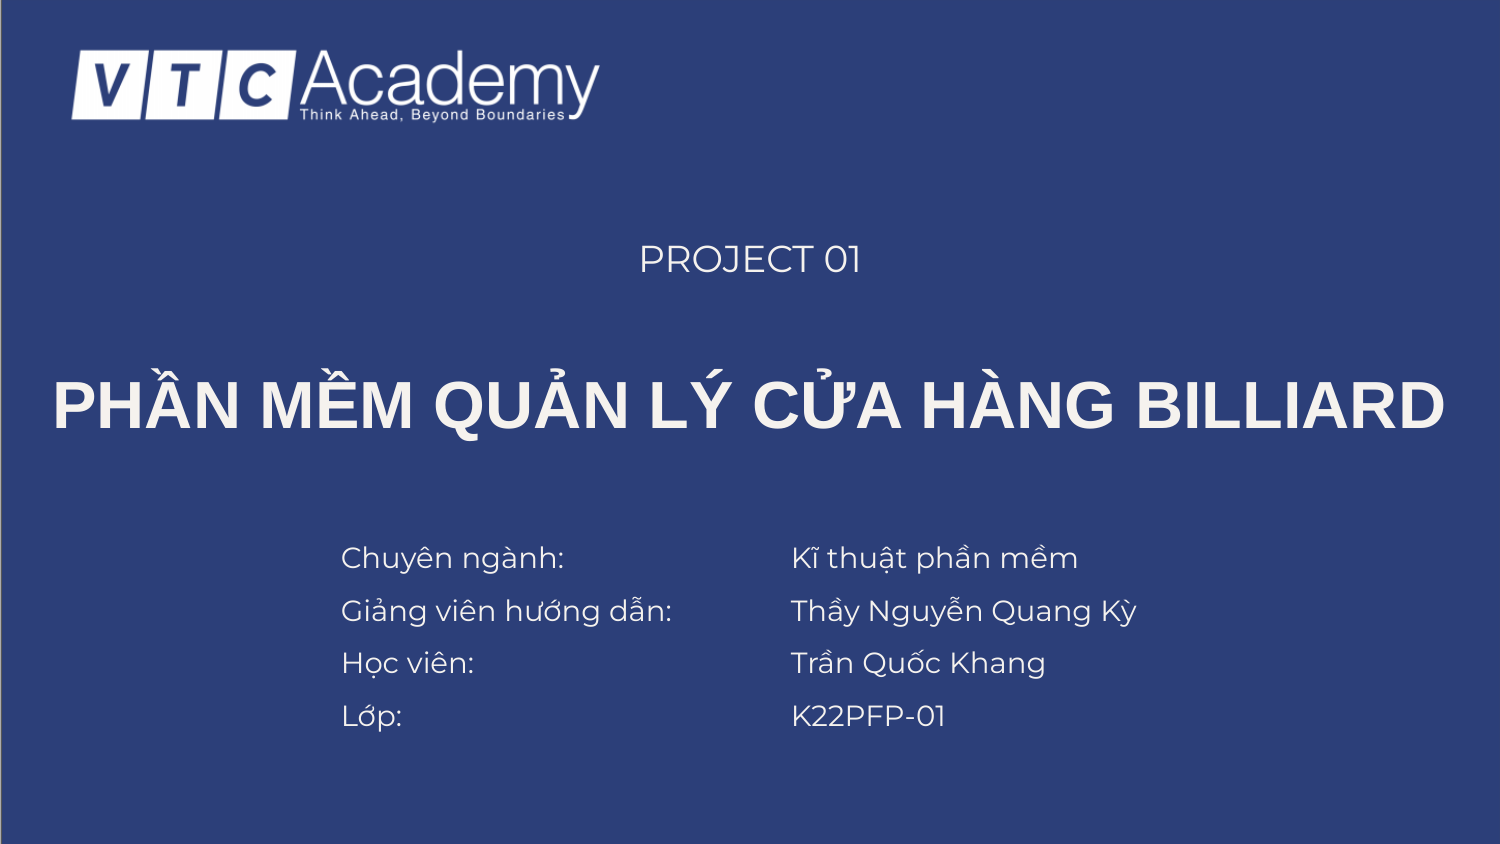

PROJECT 01
PHẦN MỀM QUẢN LÝ CỬA HÀNG BILLIARD
Chuyên ngành:		Kĩ thuật phần mềm
Giảng viên hướng dẫn: 	Thầy Nguyễn Quang Kỳ
Học viên: 			Trần Quốc Khang
Lớp:			K22PFP-01